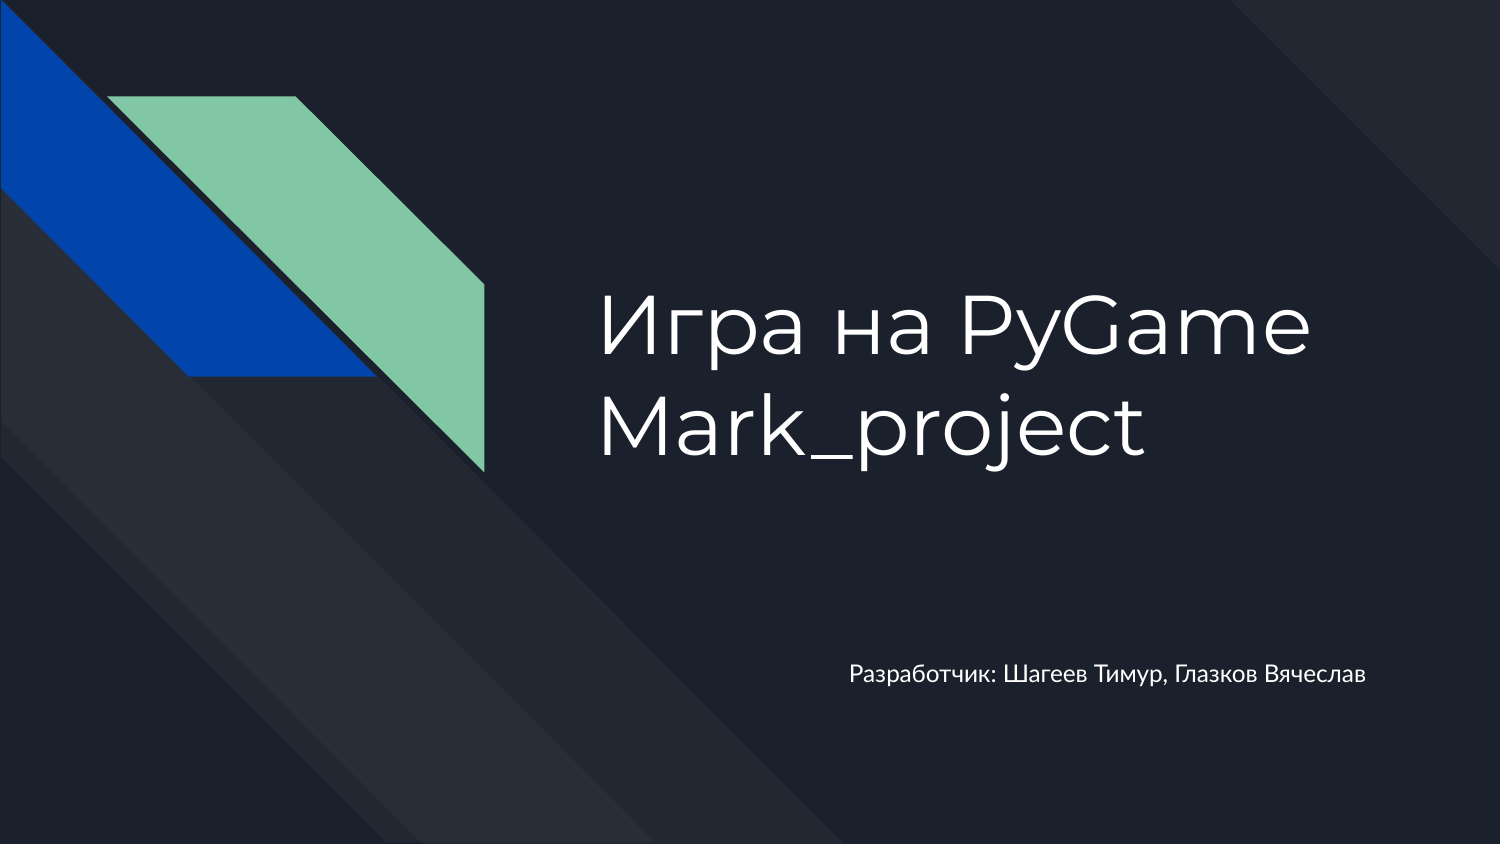

# Игра на PyGame
Mark_project
Разработчик: Шагеев Тимур, Глазков Вячеслав